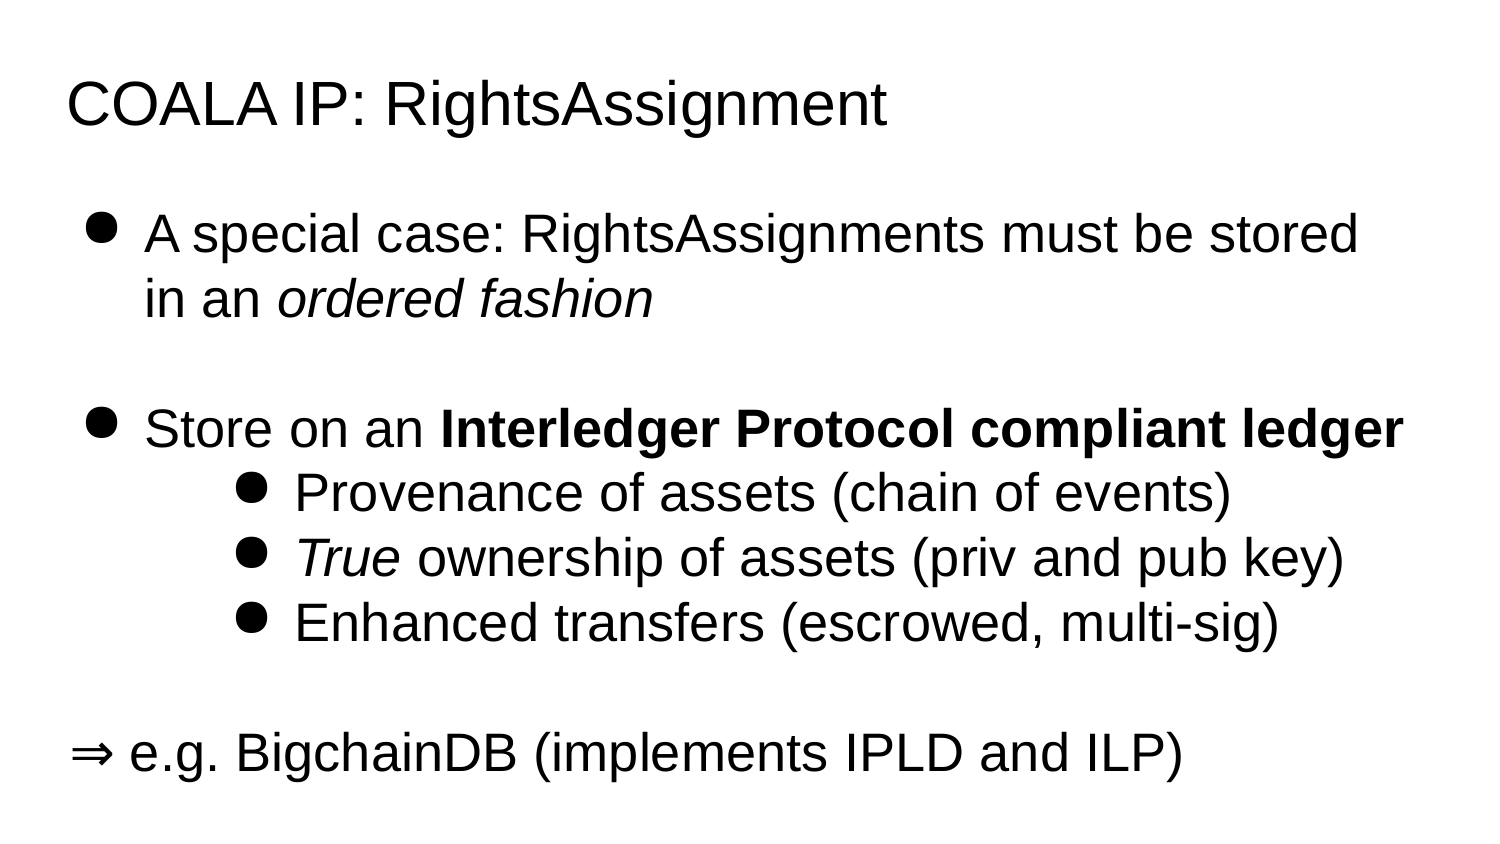

# COALA IP: RightsAssignment
A special case: RightsAssignments must be stored in an ordered fashion

Store on an Interledger Protocol compliant ledger
Provenance of assets (chain of events)
True ownership of assets (priv and pub key)
Enhanced transfers (escrowed, multi-sig)

⇒ e.g. BigchainDB (implements IPLD and ILP)